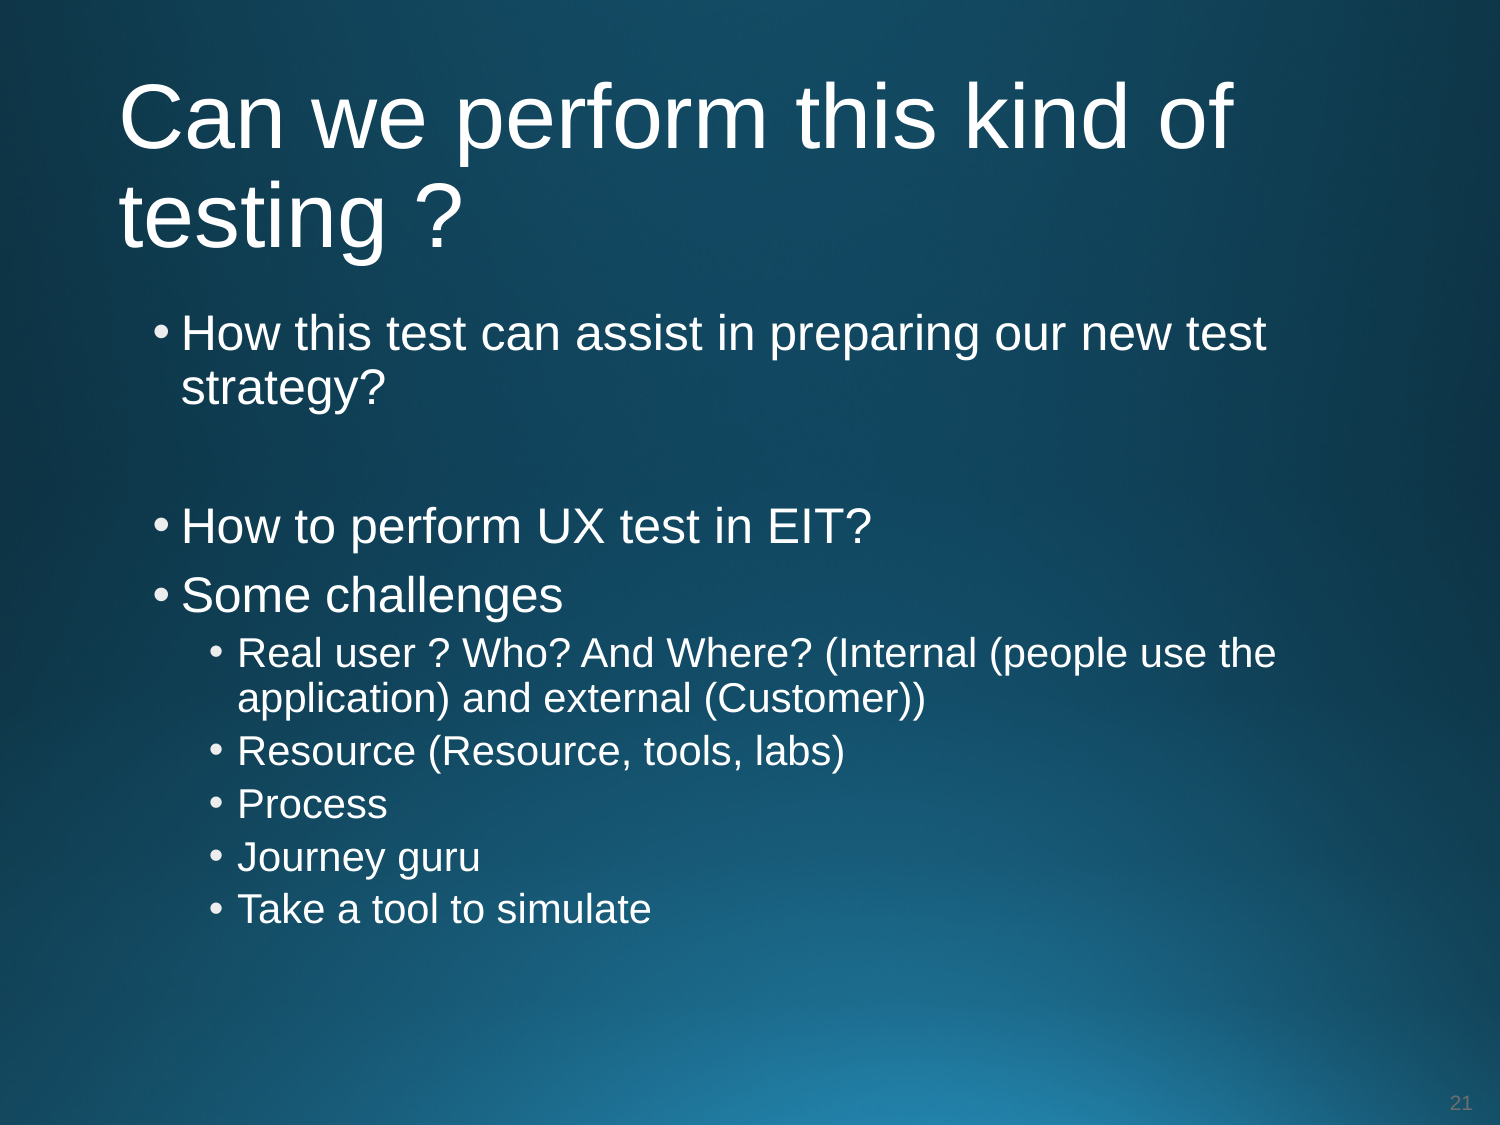

# Can we perform this kind of testing ?
How this test can assist in preparing our new test strategy?

How to perform UX test in EIT?
Some challenges
Real user ? Who? And Where? (Internal (people use the application) and external (Customer))
Resource (Resource, tools, labs)
Process
Journey guru
Take a tool to simulate